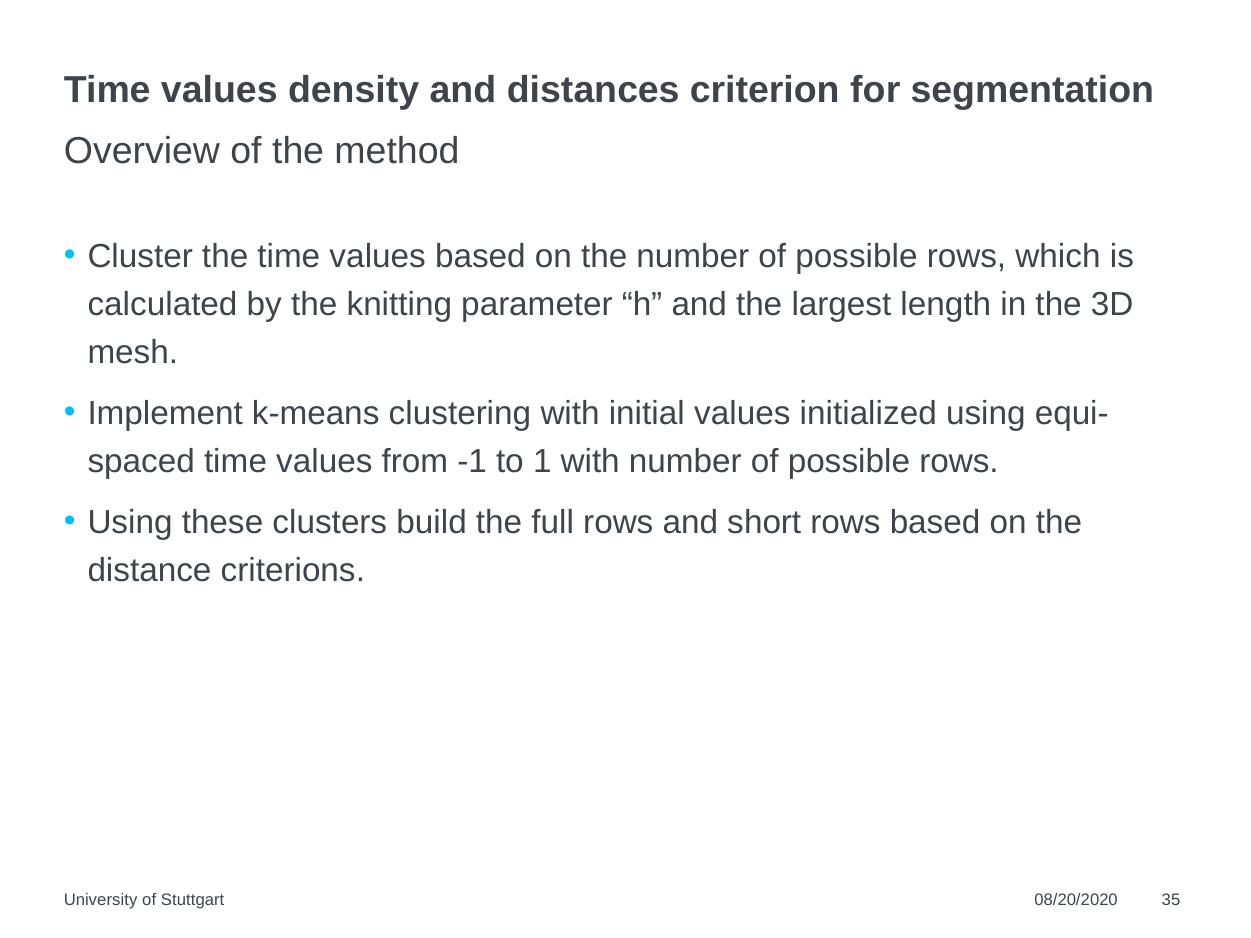

# Time values density and distances criterion for segmentation
Overview of the method
Cluster the time values based on the number of possible rows, which is calculated by the knitting parameter “h” and the largest length in the 3D mesh.
Implement k-means clustering with initial values initialized using equi-spaced time values from -1 to 1 with number of possible rows.
Using these clusters build the full rows and short rows based on the distance criterions.

University of Stuttgart
08/20/2020
35